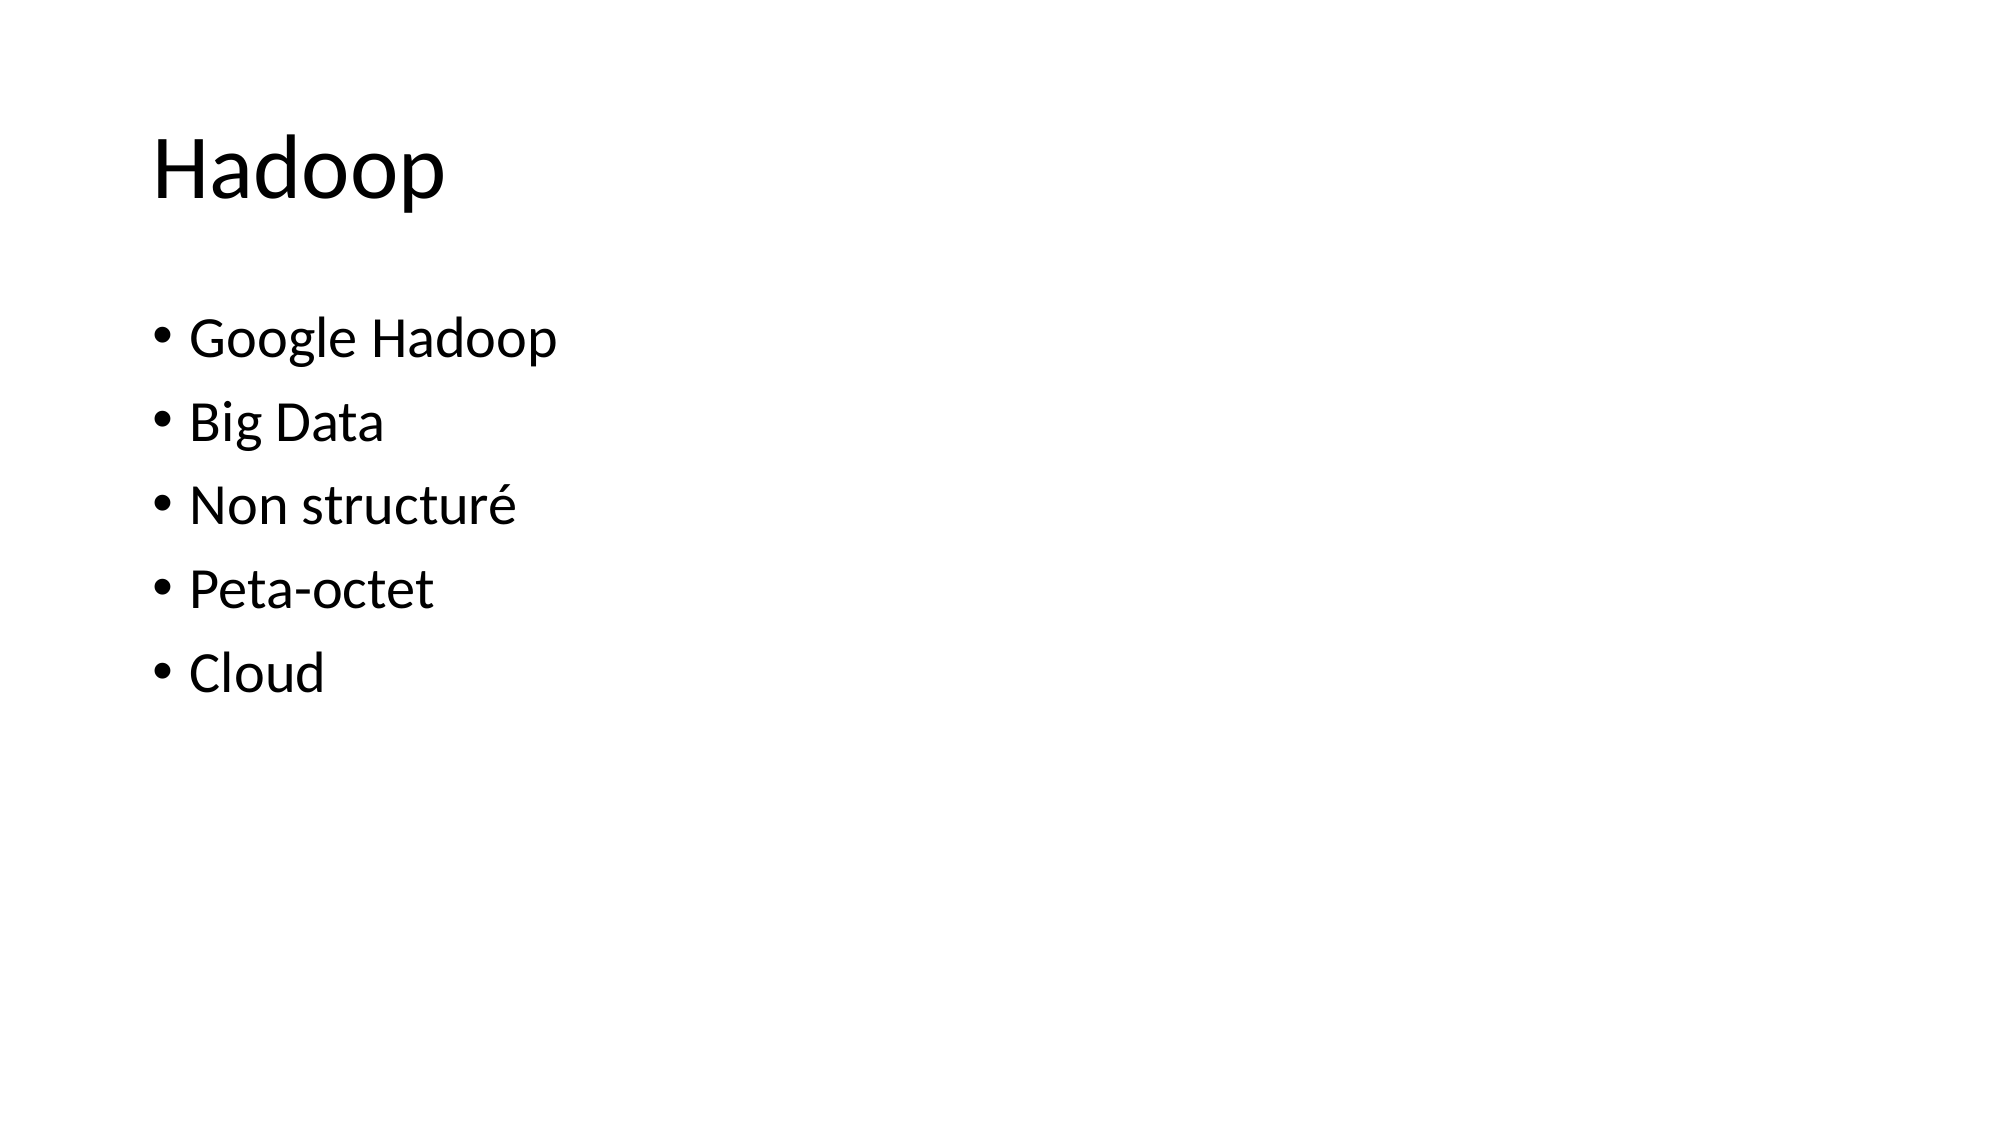

# Hadoop
Google Hadoop
Big Data
Non structuré
Peta-octet
Cloud